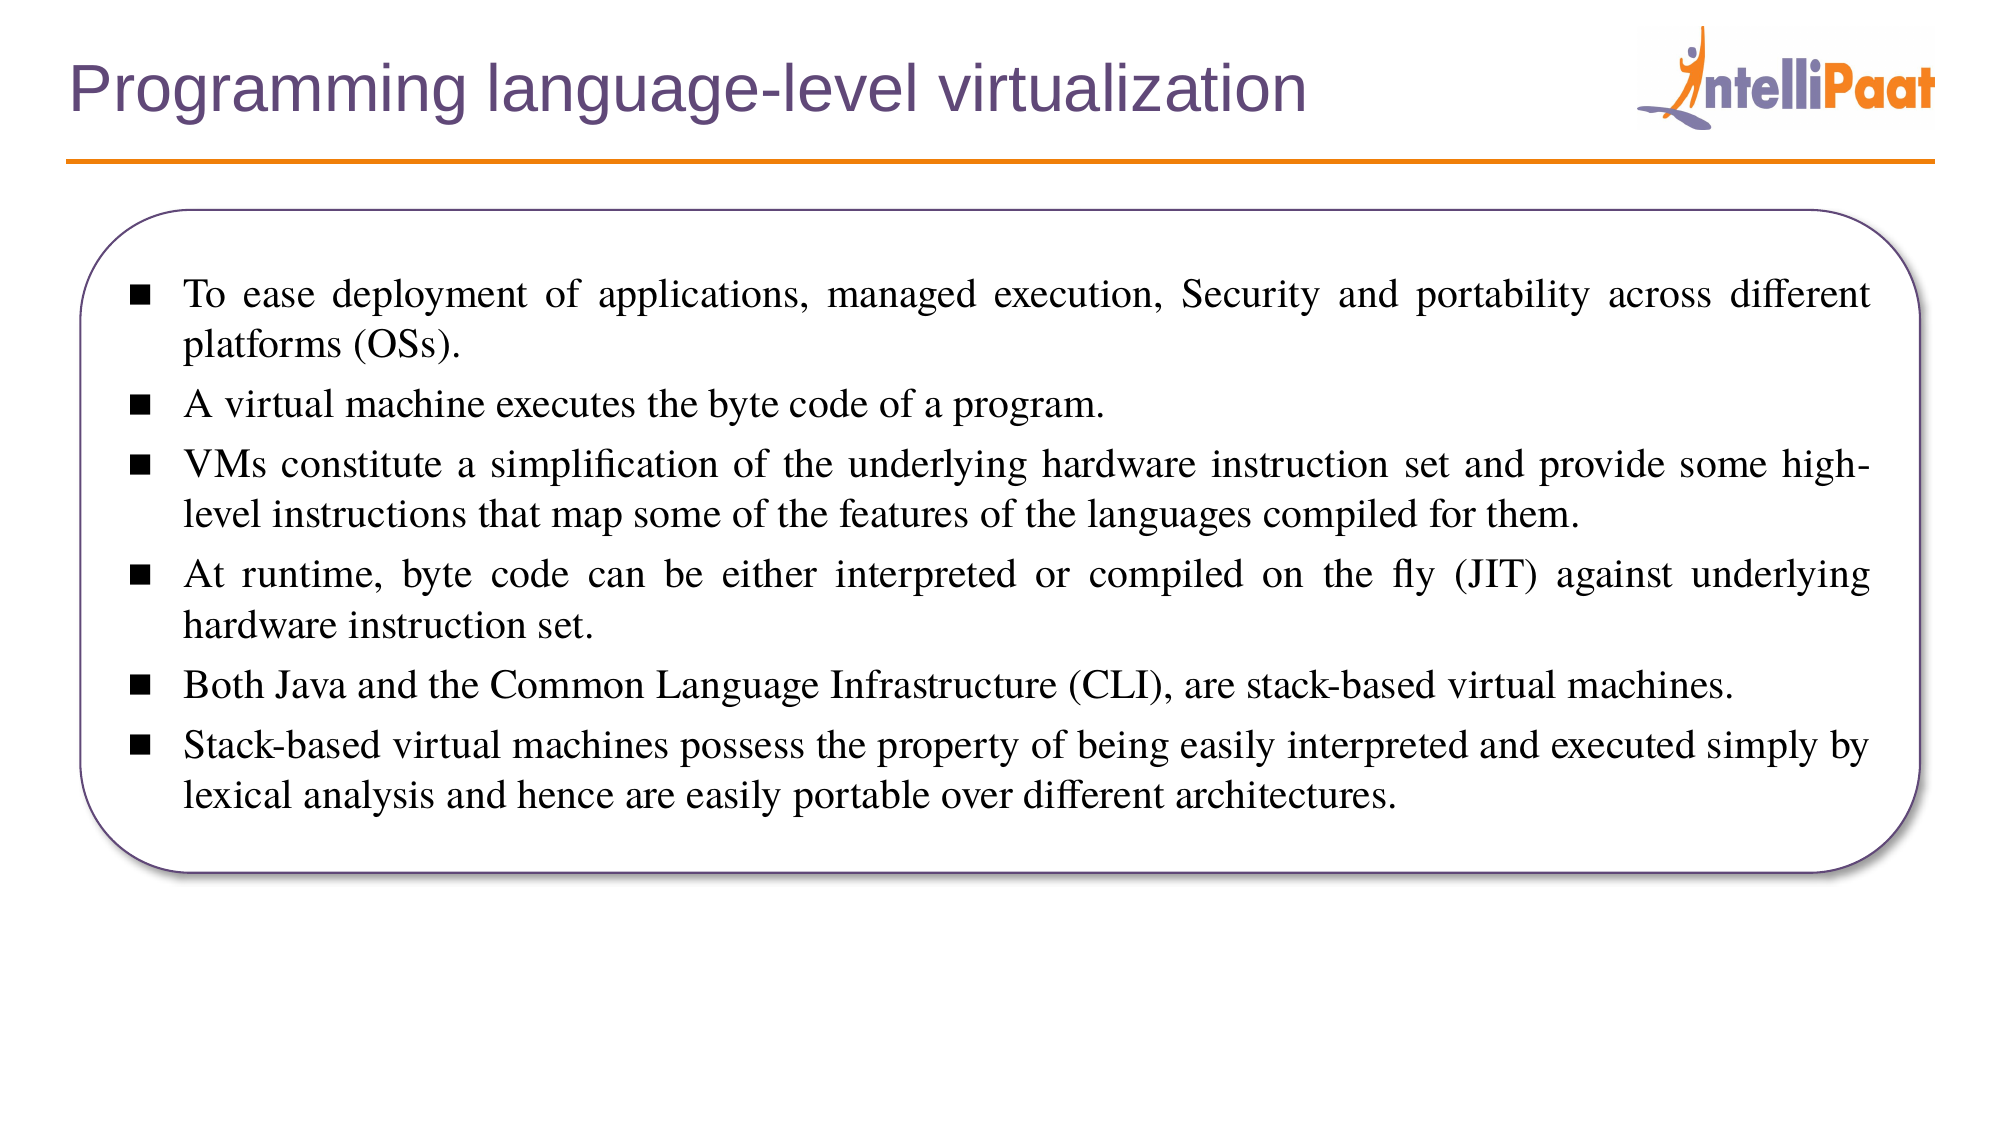

Programming language-level virtualization
To ease deployment of applications, managed execution, Security and portability across different platforms (OSs).
A virtual machine executes the byte code of a program.
VMs constitute a simplification of the underlying hardware instruction set and provide some high-level instructions that map some of the features of the languages compiled for them.
At runtime, byte code can be either interpreted or compiled on the fly (JIT) against underlying hardware instruction set.
Both Java and the Common Language Infrastructure (CLI), are stack-based virtual machines.
Stack-based virtual machines possess the property of being easily interpreted and executed simply by lexical analysis and hence are easily portable over different architectures.